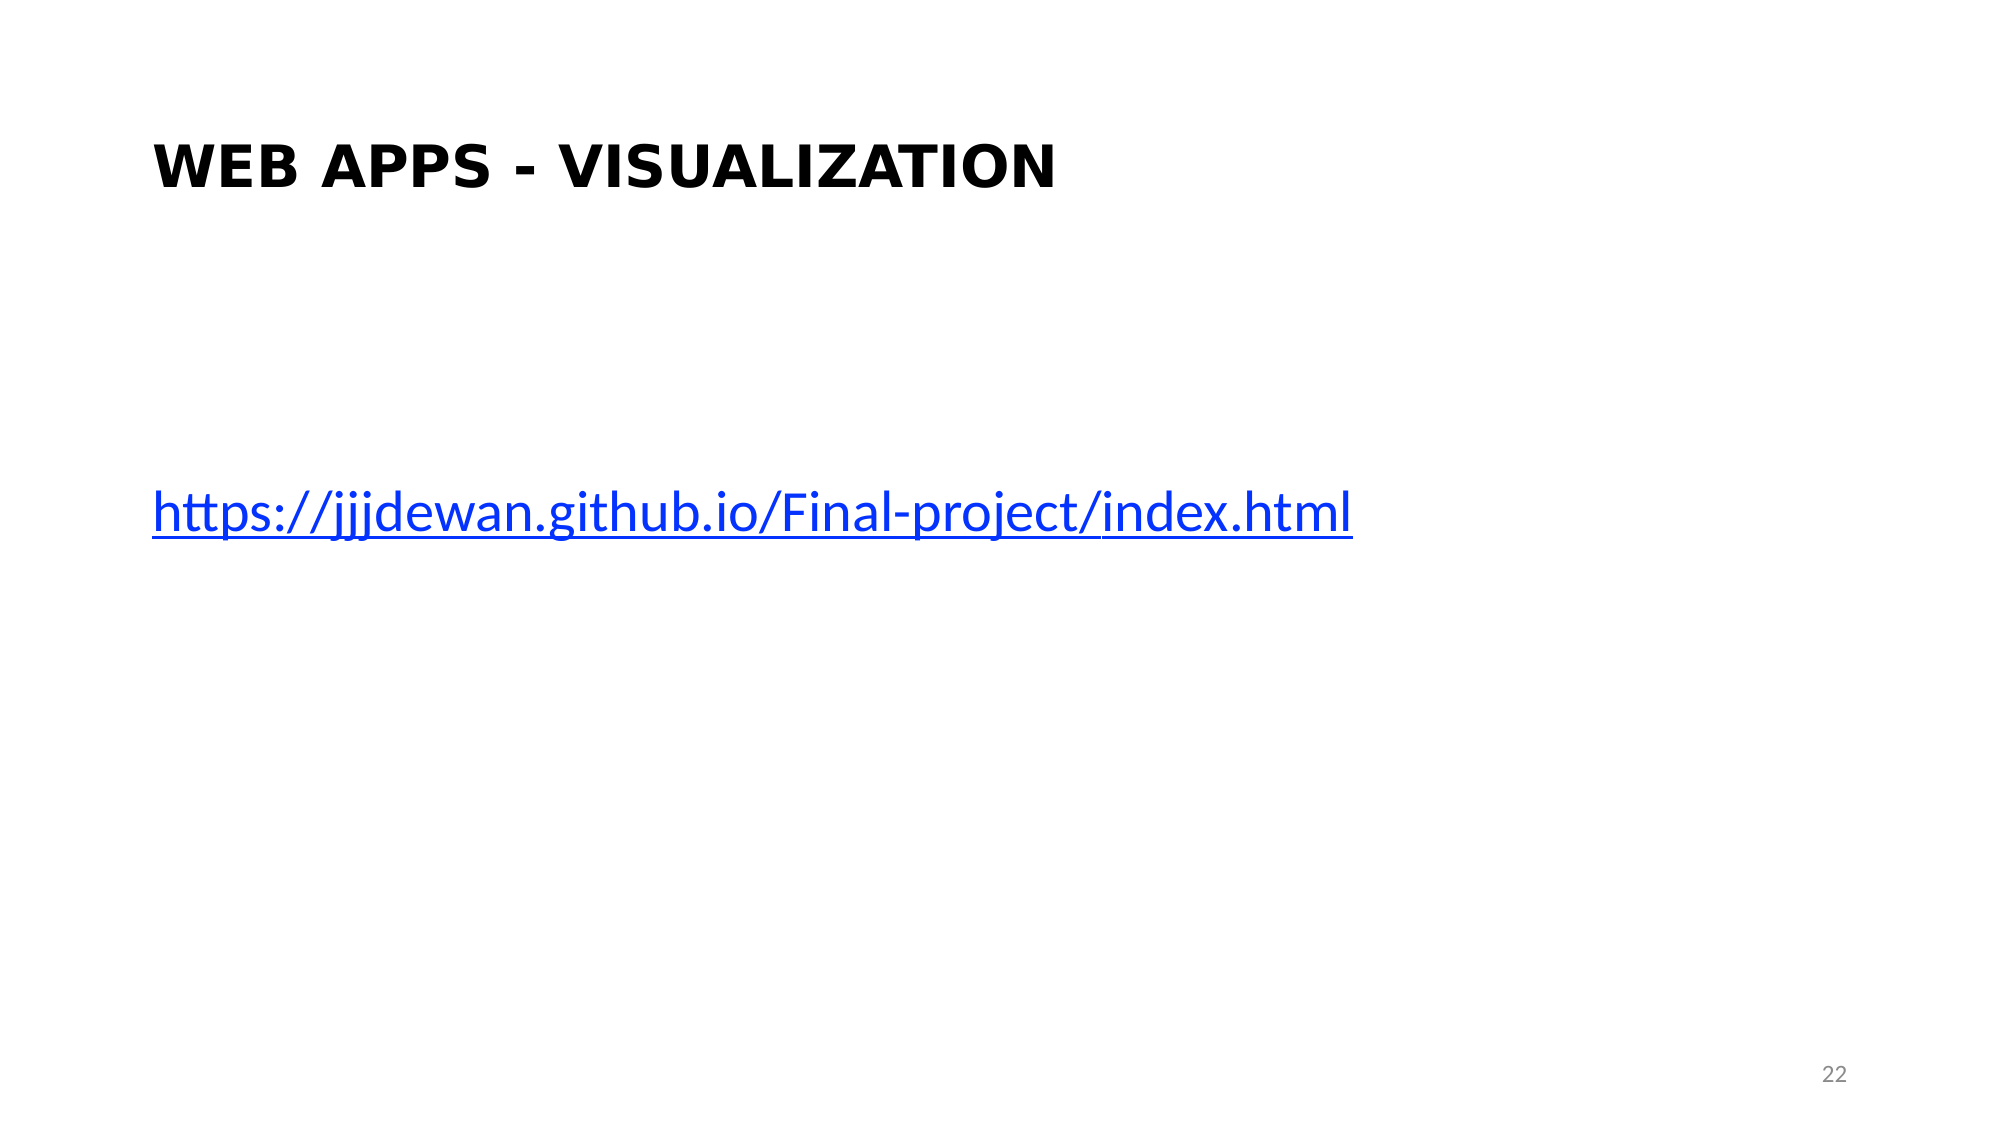

# WEB APPS - VISUALIZATION

https://jjjdewan.github.io/Final-project/index.html
22